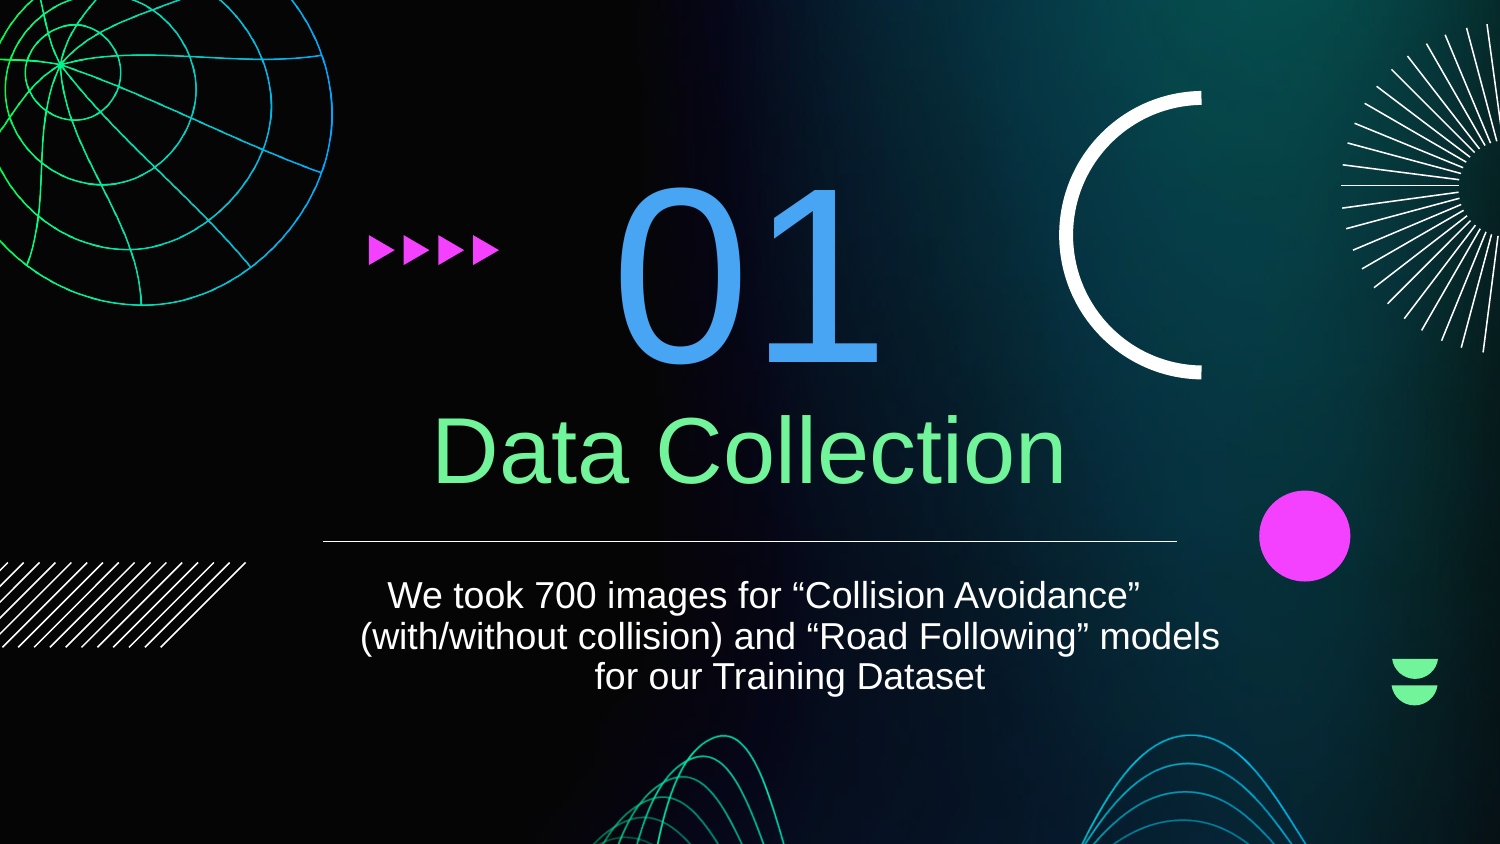

01

# Data Collection

We took 700 images for “Collision Avoidance” (with/without collision) and “Road Following” models for our Training Dataset